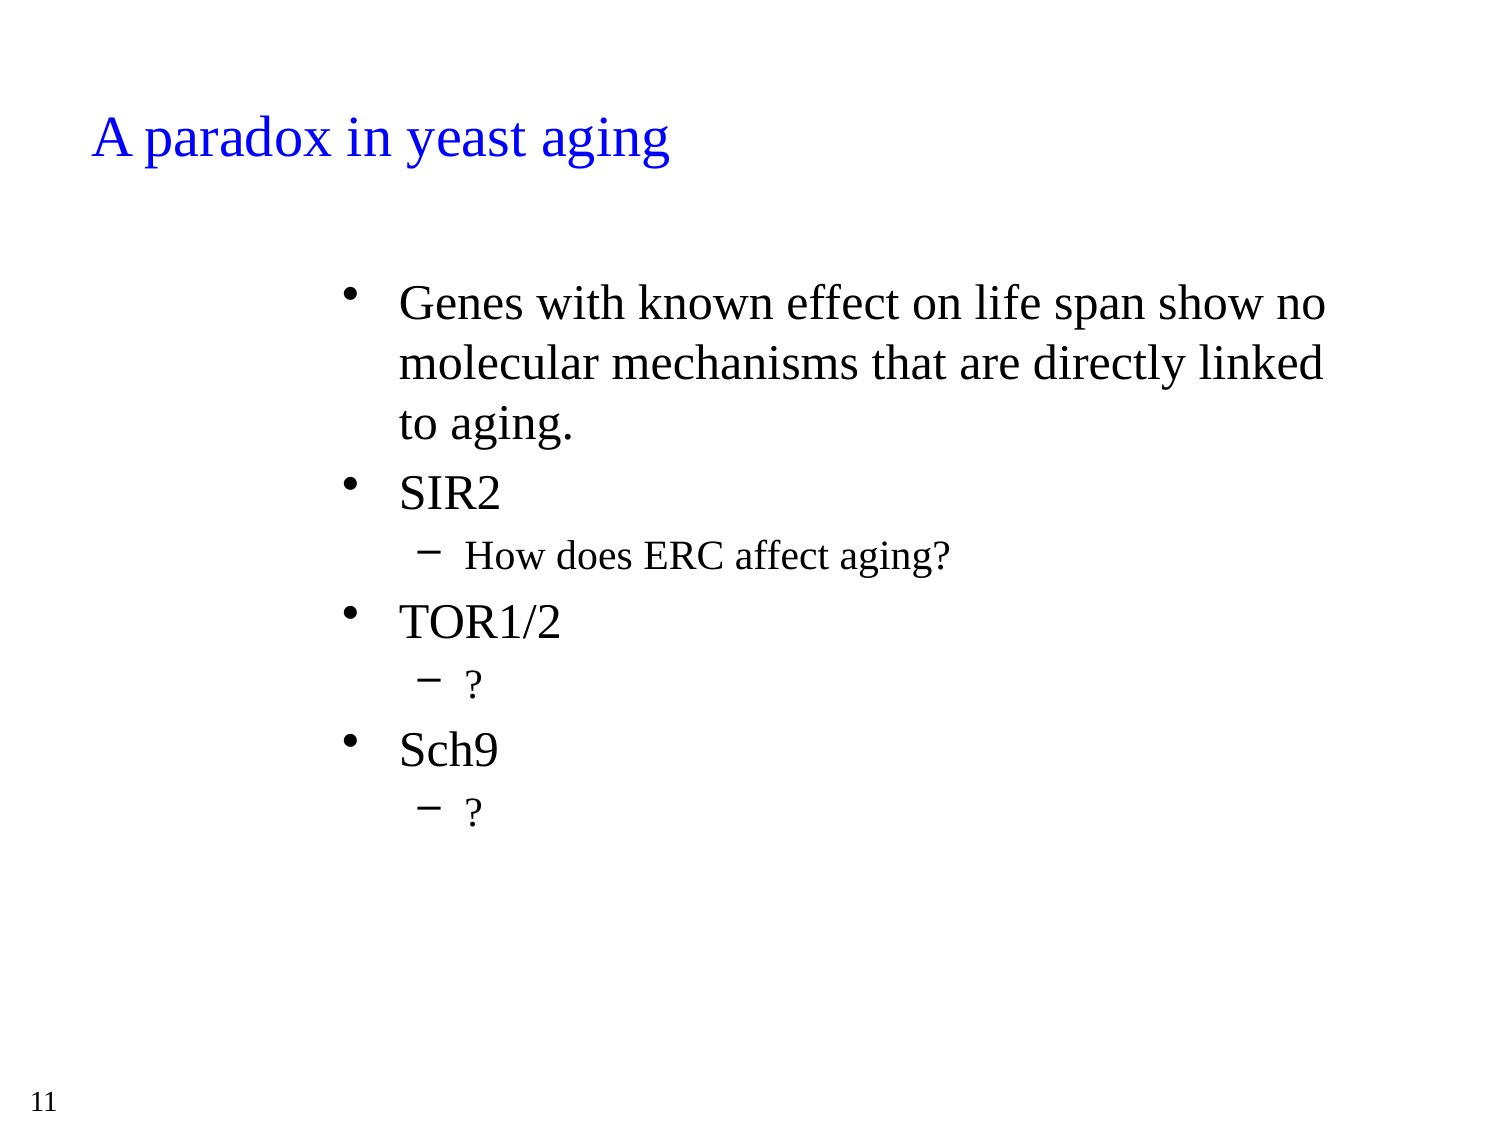

# A paradox in yeast aging
Genes with known effect on life span show no molecular mechanisms that are directly linked to aging.
SIR2
How does ERC affect aging?
TOR1/2
?
Sch9
?